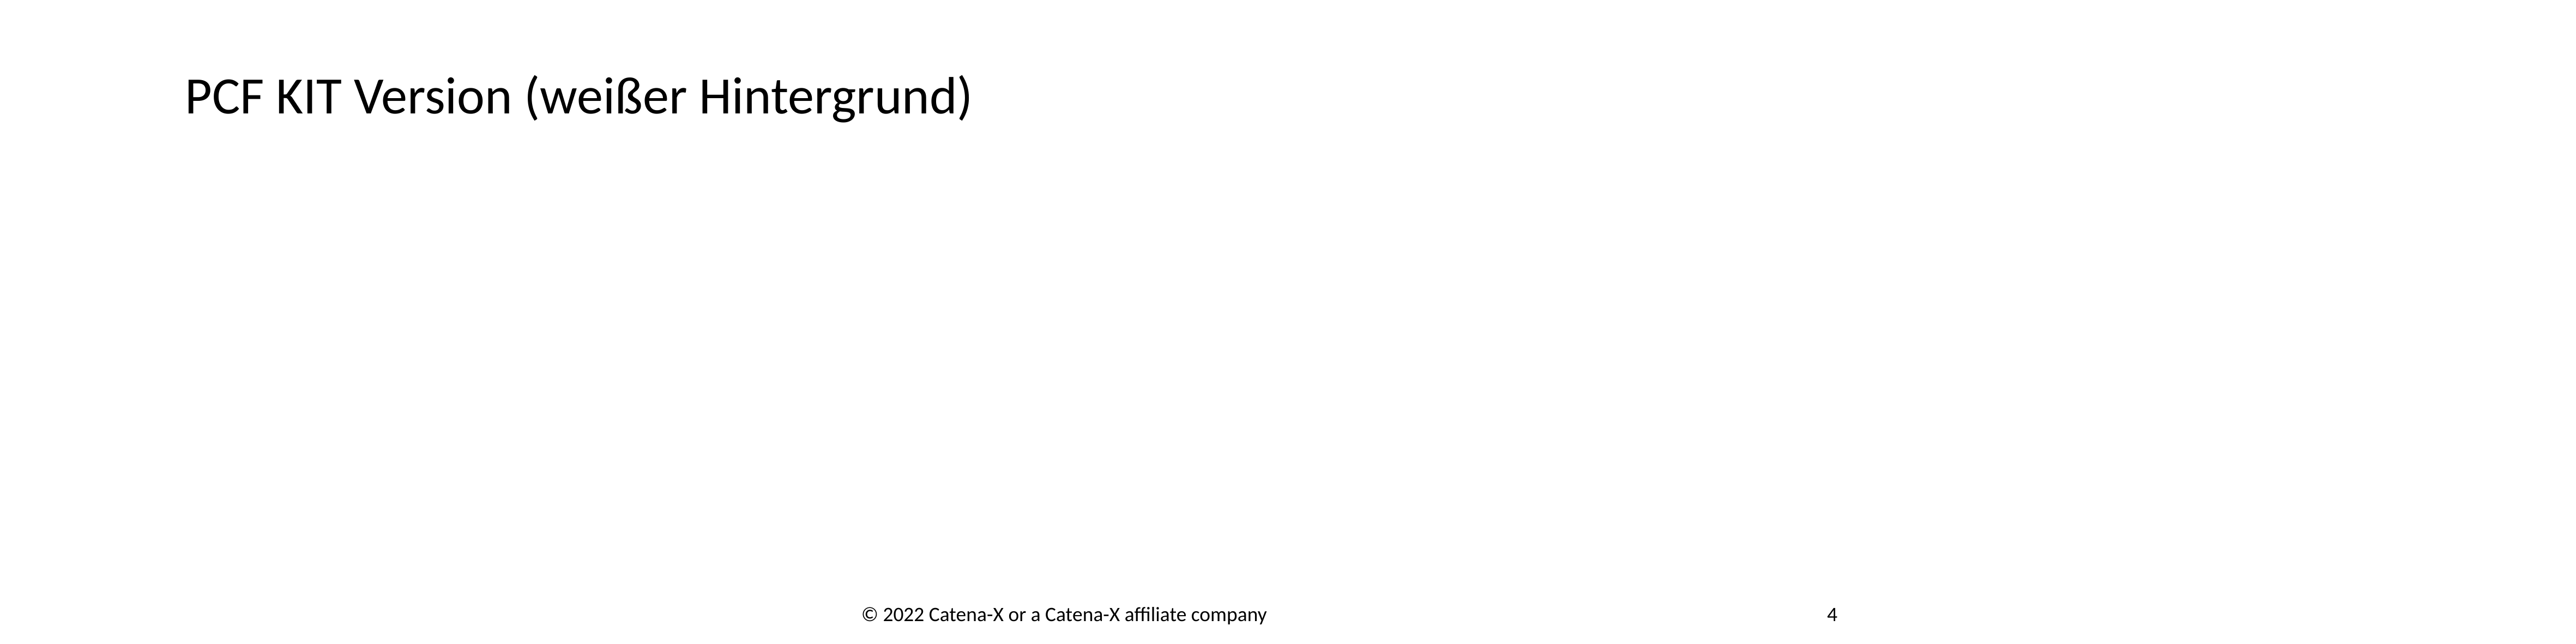

# PCF KIT Version (weißer Hintergrund)
© 2022 Catena-X or a Catena-X affiliate company
4